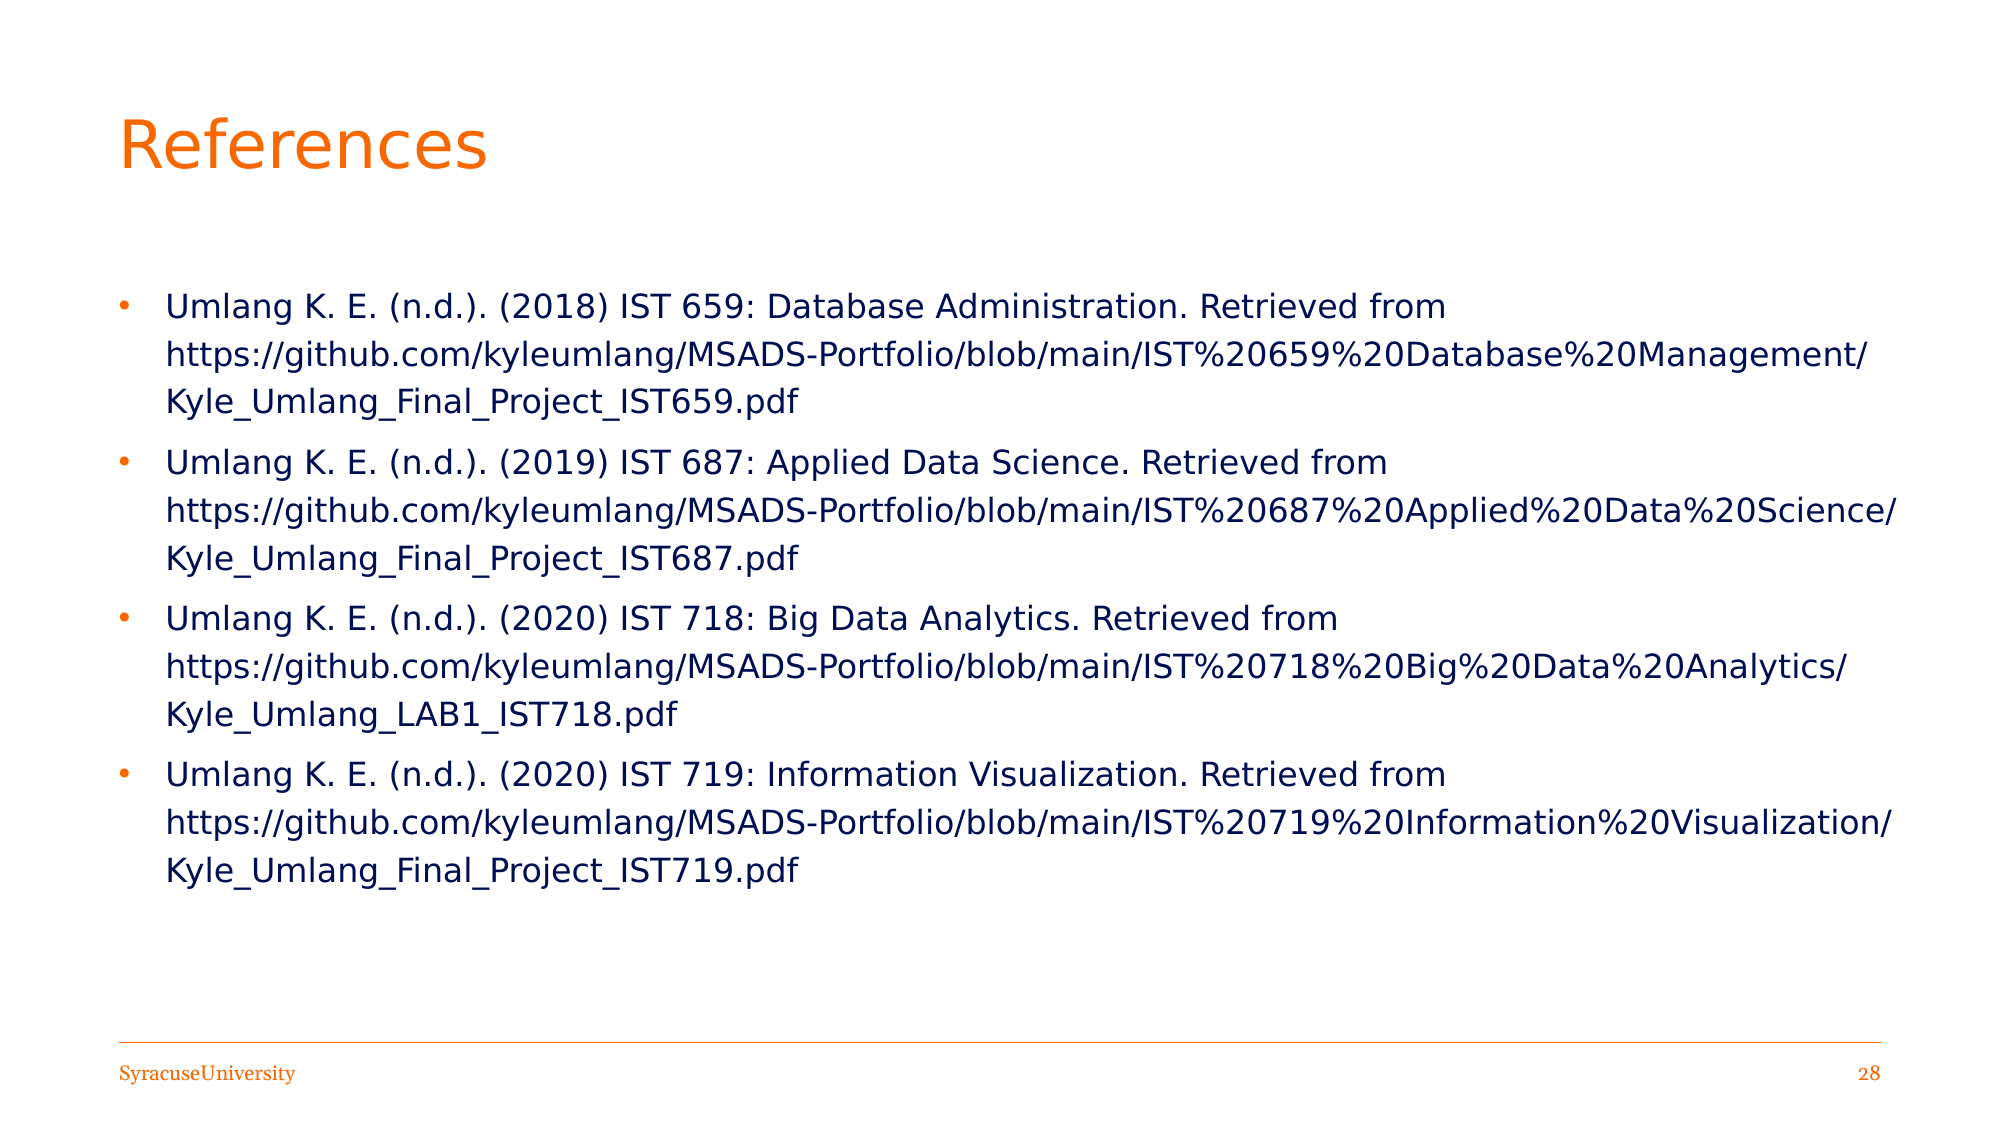

# References
Umlang K. E. (n.d.). (2018) IST 659: Database Administration. Retrieved from https://github.com/kyleumlang/MSADS-Portfolio/blob/main/IST%20659%20Database%20Management/Kyle_Umlang_Final_Project_IST659.pdf
Umlang K. E. (n.d.). (2019) IST 687: Applied Data Science. Retrieved from https://github.com/kyleumlang/MSADS-Portfolio/blob/main/IST%20687%20Applied%20Data%20Science/Kyle_Umlang_Final_Project_IST687.pdf
Umlang K. E. (n.d.). (2020) IST 718: Big Data Analytics. Retrieved from https://github.com/kyleumlang/MSADS-Portfolio/blob/main/IST%20718%20Big%20Data%20Analytics/Kyle_Umlang_LAB1_IST718.pdf
Umlang K. E. (n.d.). (2020) IST 719: Information Visualization. Retrieved from https://github.com/kyleumlang/MSADS-Portfolio/blob/main/IST%20719%20Information%20Visualization/Kyle_Umlang_Final_Project_IST719.pdf